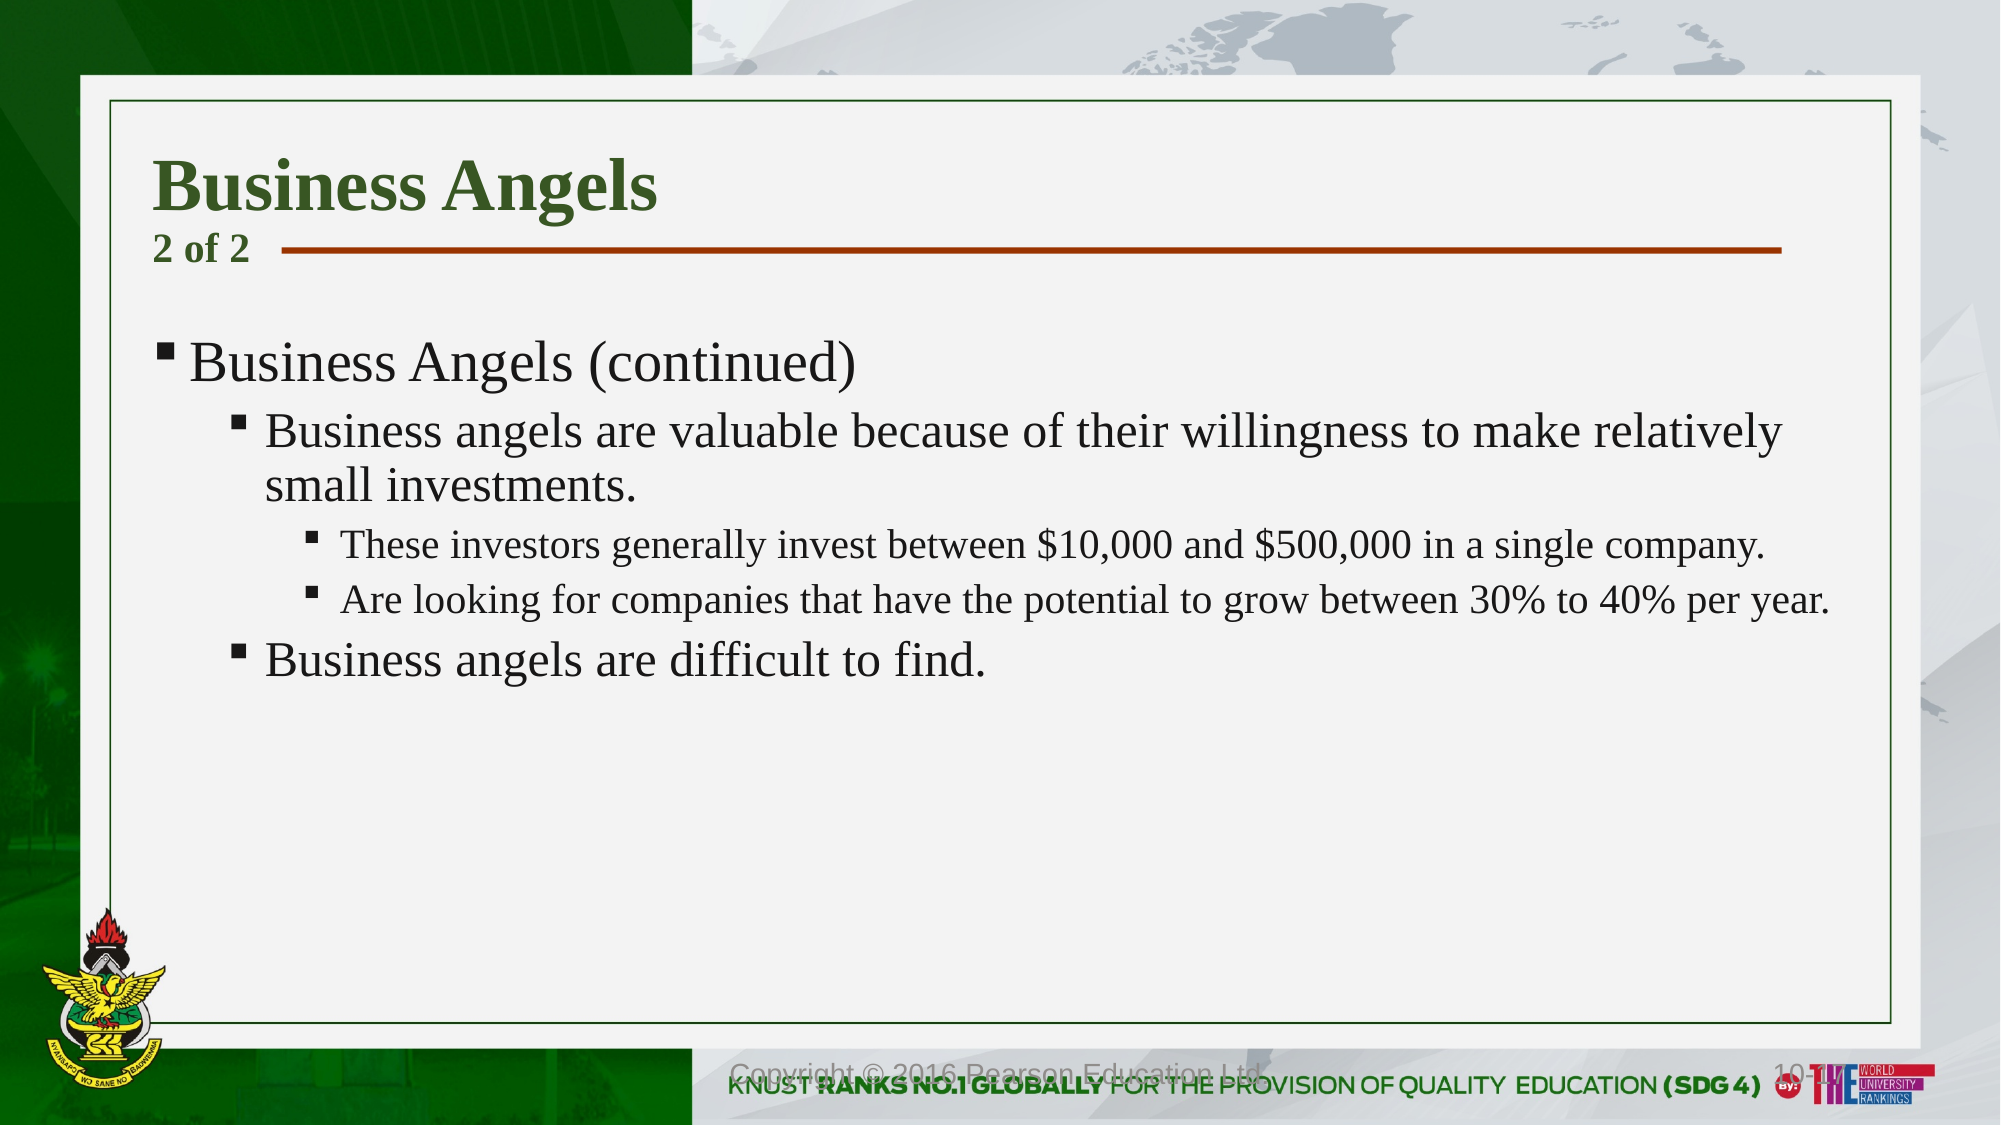

# Business Angels 2 of 2

Business Angels (continued)
Business angels are valuable because of their willingness to make relatively small investments.
These investors generally invest between $10,000 and $500,000 in a single company.
Are looking for companies that have the potential to grow between 30% to 40% per year.
Business angels are difficult to find.
Copyright © 2016 Pearson Education Ltd.
10-17